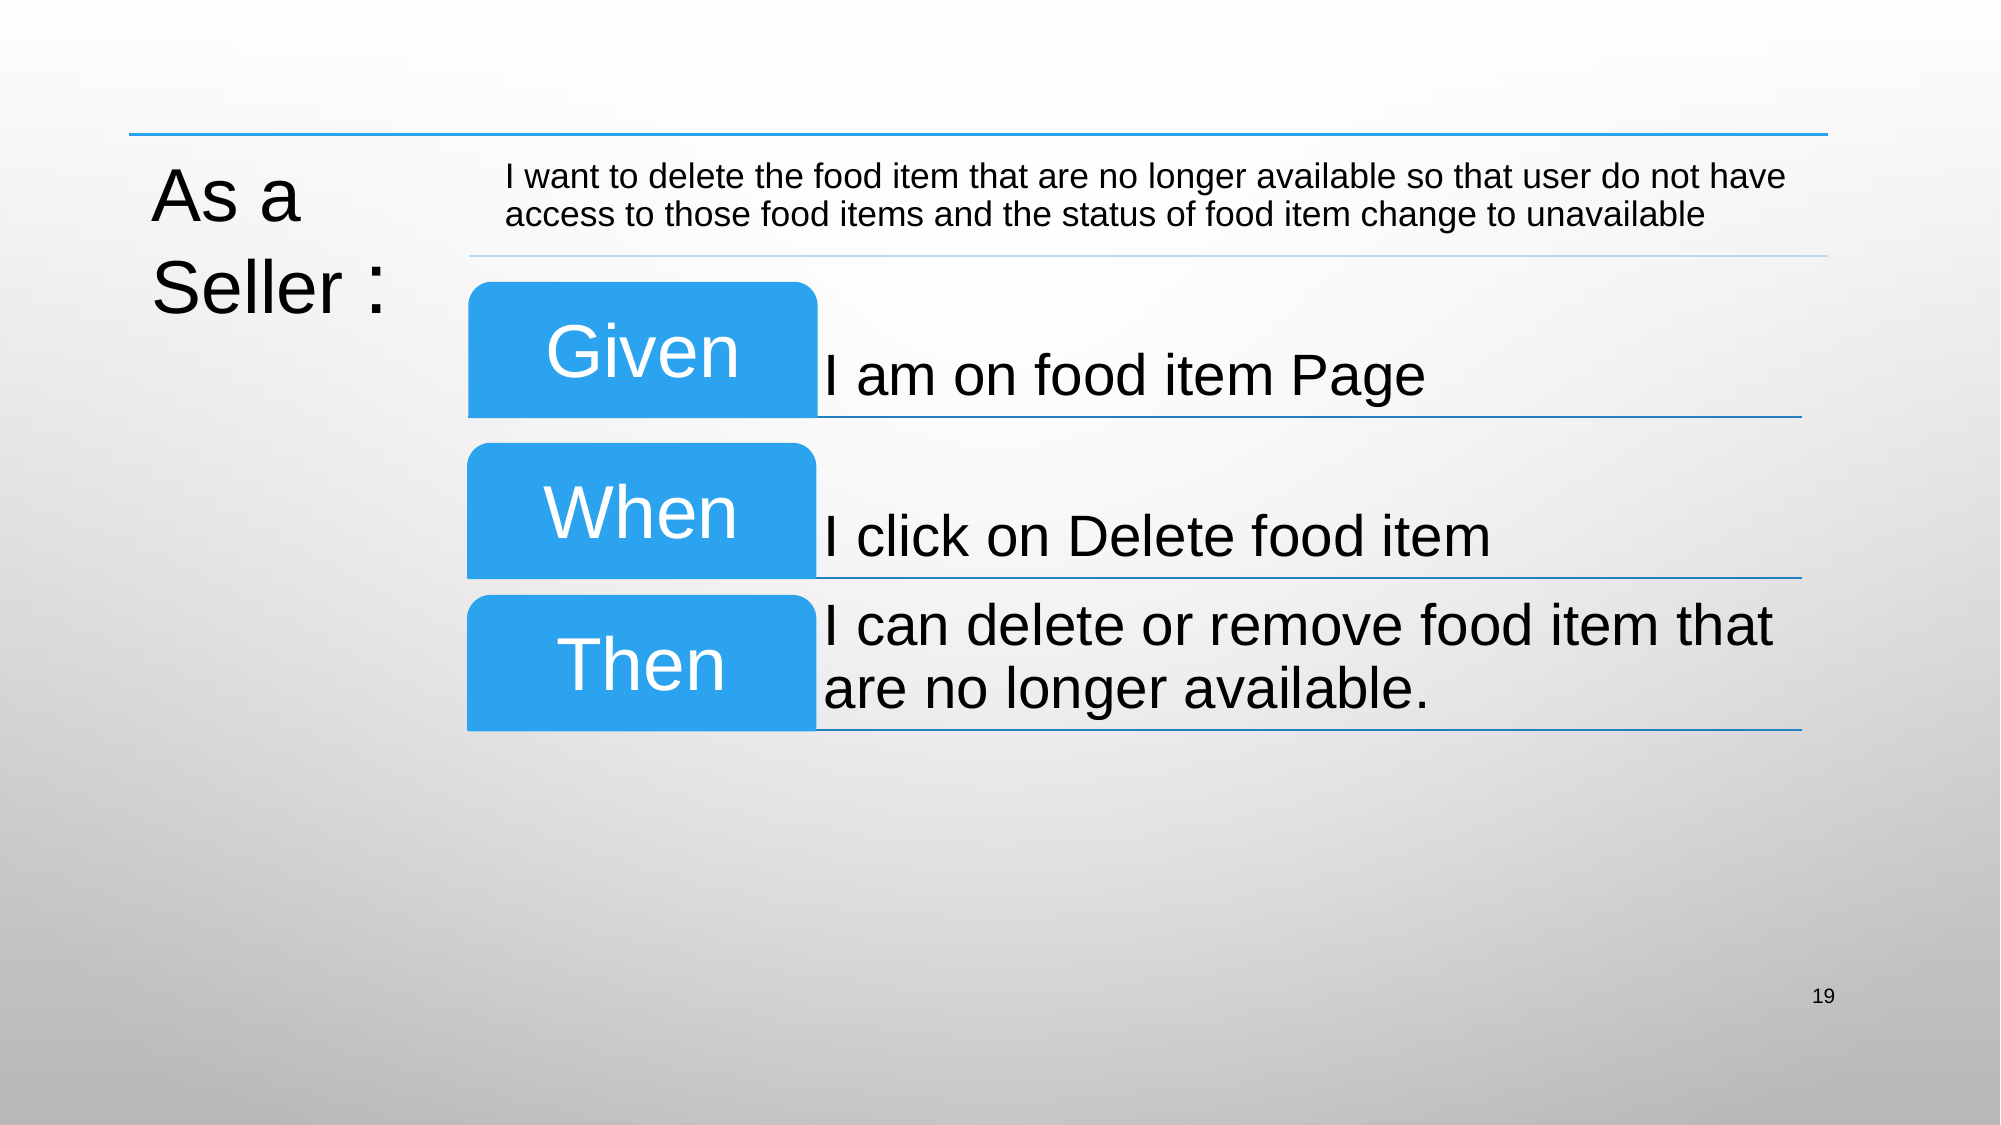

As a Seller :

I want to delete the food item that are no longer available so that user do not have access to those food items and the status of food item change to unavailable

I am on food item Page
Given

I click on Delete food item
When

I can delete or remove food item that are no longer available.
Then

19